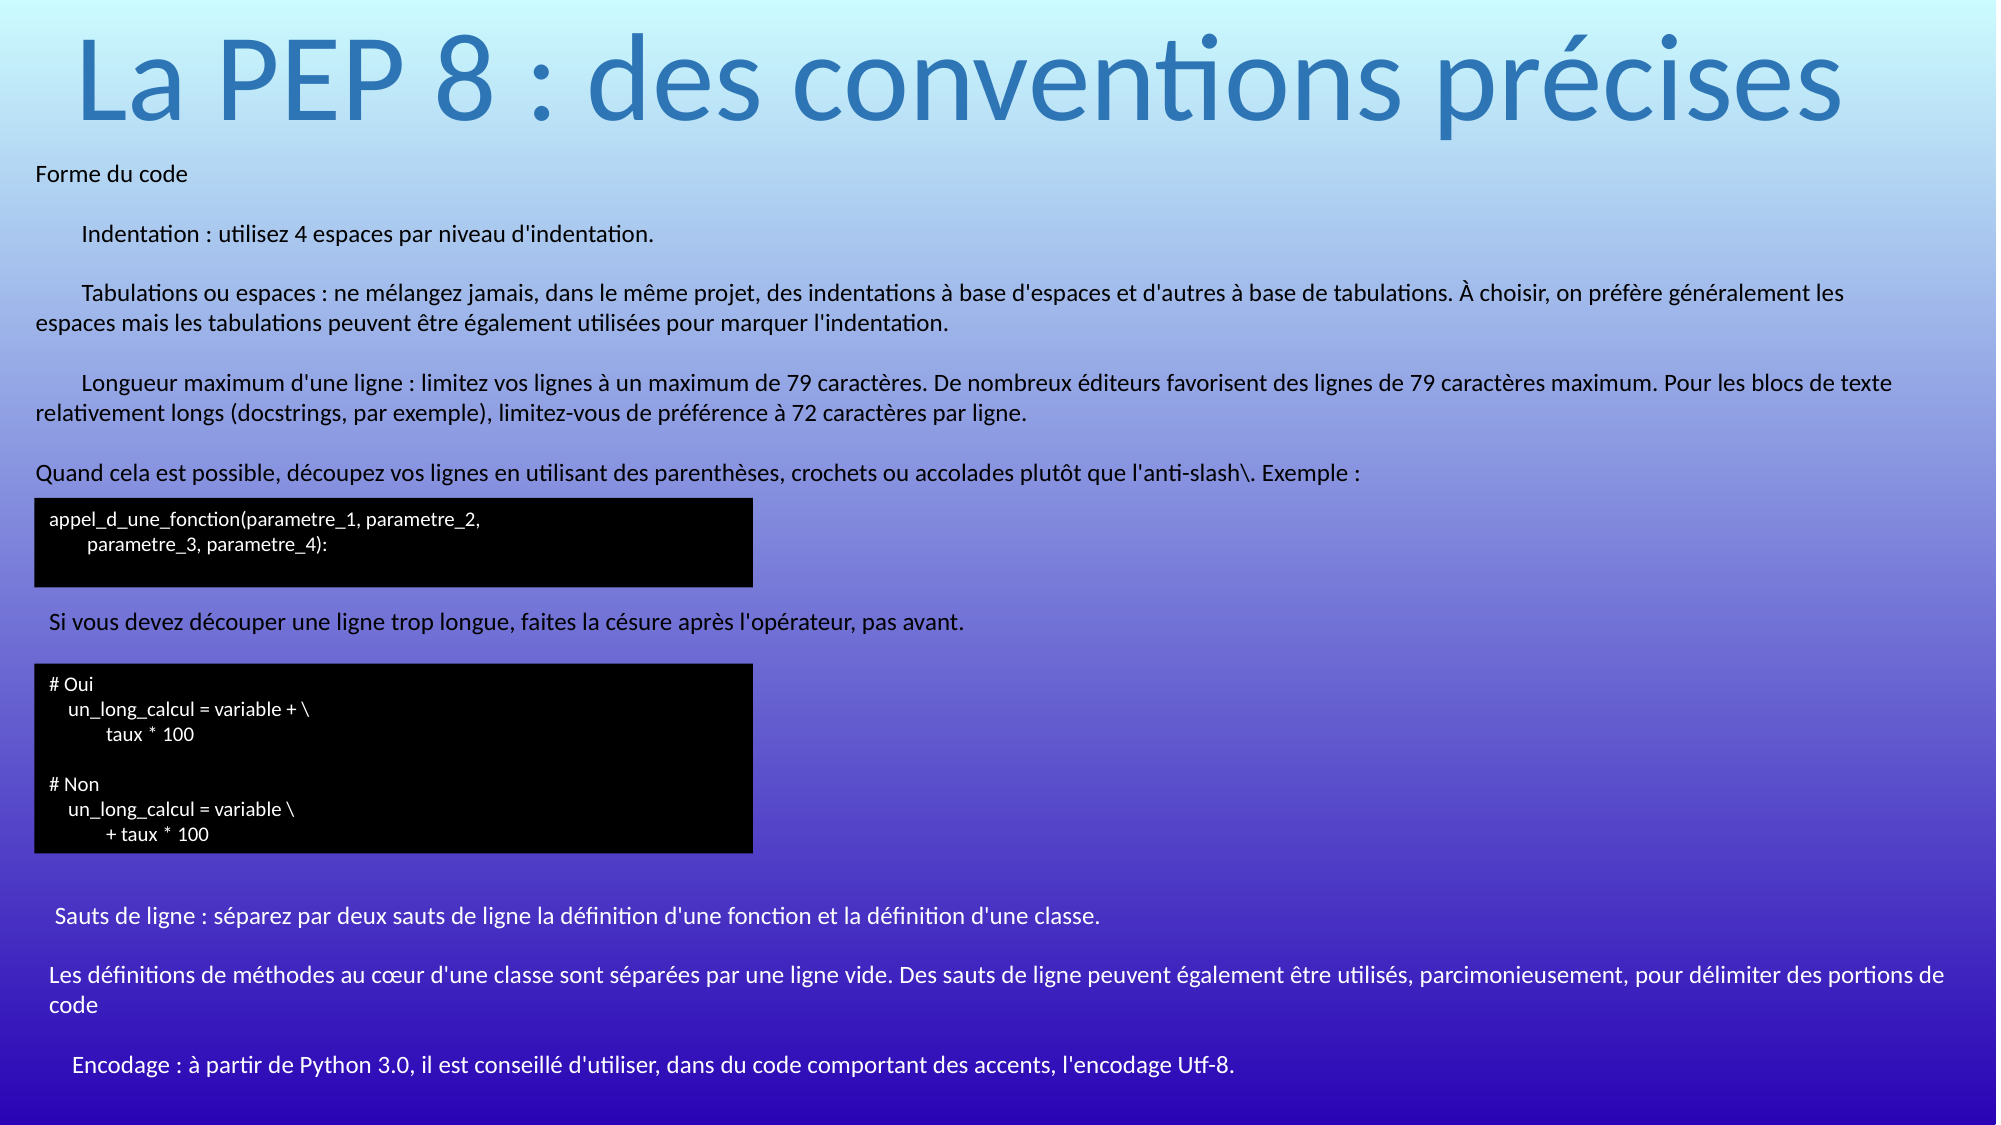

# La PEP 8 : des conventions précises

Forme du code

        Indentation : utilisez 4 espaces par niveau d'indentation.

        Tabulations ou espaces : ne mélangez jamais, dans le même projet, des indentations à base d'espaces et d'autres à base de tabulations. À choisir, on préfère généralement les espaces mais les tabulations peuvent être également utilisées pour marquer l'indentation.

        Longueur maximum d'une ligne : limitez vos lignes à un maximum de 79 caractères. De nombreux éditeurs favorisent des lignes de 79 caractères maximum. Pour les blocs de texte relativement longs (docstrings, par exemple), limitez-vous de préférence à 72 caractères par ligne.

Quand cela est possible, découpez vos lignes en utilisant des parenthèses, crochets ou accolades plutôt que l'anti-slash\. Exemple :
appel_d_une_fonction(parametre_1, parametre_2,
        parametre_3, parametre_4):
   ...
Si vous devez découper une ligne trop longue, faites la césure après l'opérateur, pas avant.
# Oui
    un_long_calcul = variable + \
            taux * 100

# Non
    un_long_calcul = variable \
            + taux * 100   ...
 Sauts de ligne : séparez par deux sauts de ligne la définition d'une fonction et la définition d'une classe.

Les définitions de méthodes au cœur d'une classe sont séparées par une ligne vide. Des sauts de ligne peuvent également être utilisés, parcimonieusement, pour délimiter des portions de code

    Encodage : à partir de Python 3.0, il est conseillé d'utiliser, dans du code comportant des accents, l'encodage Utf-8.

642